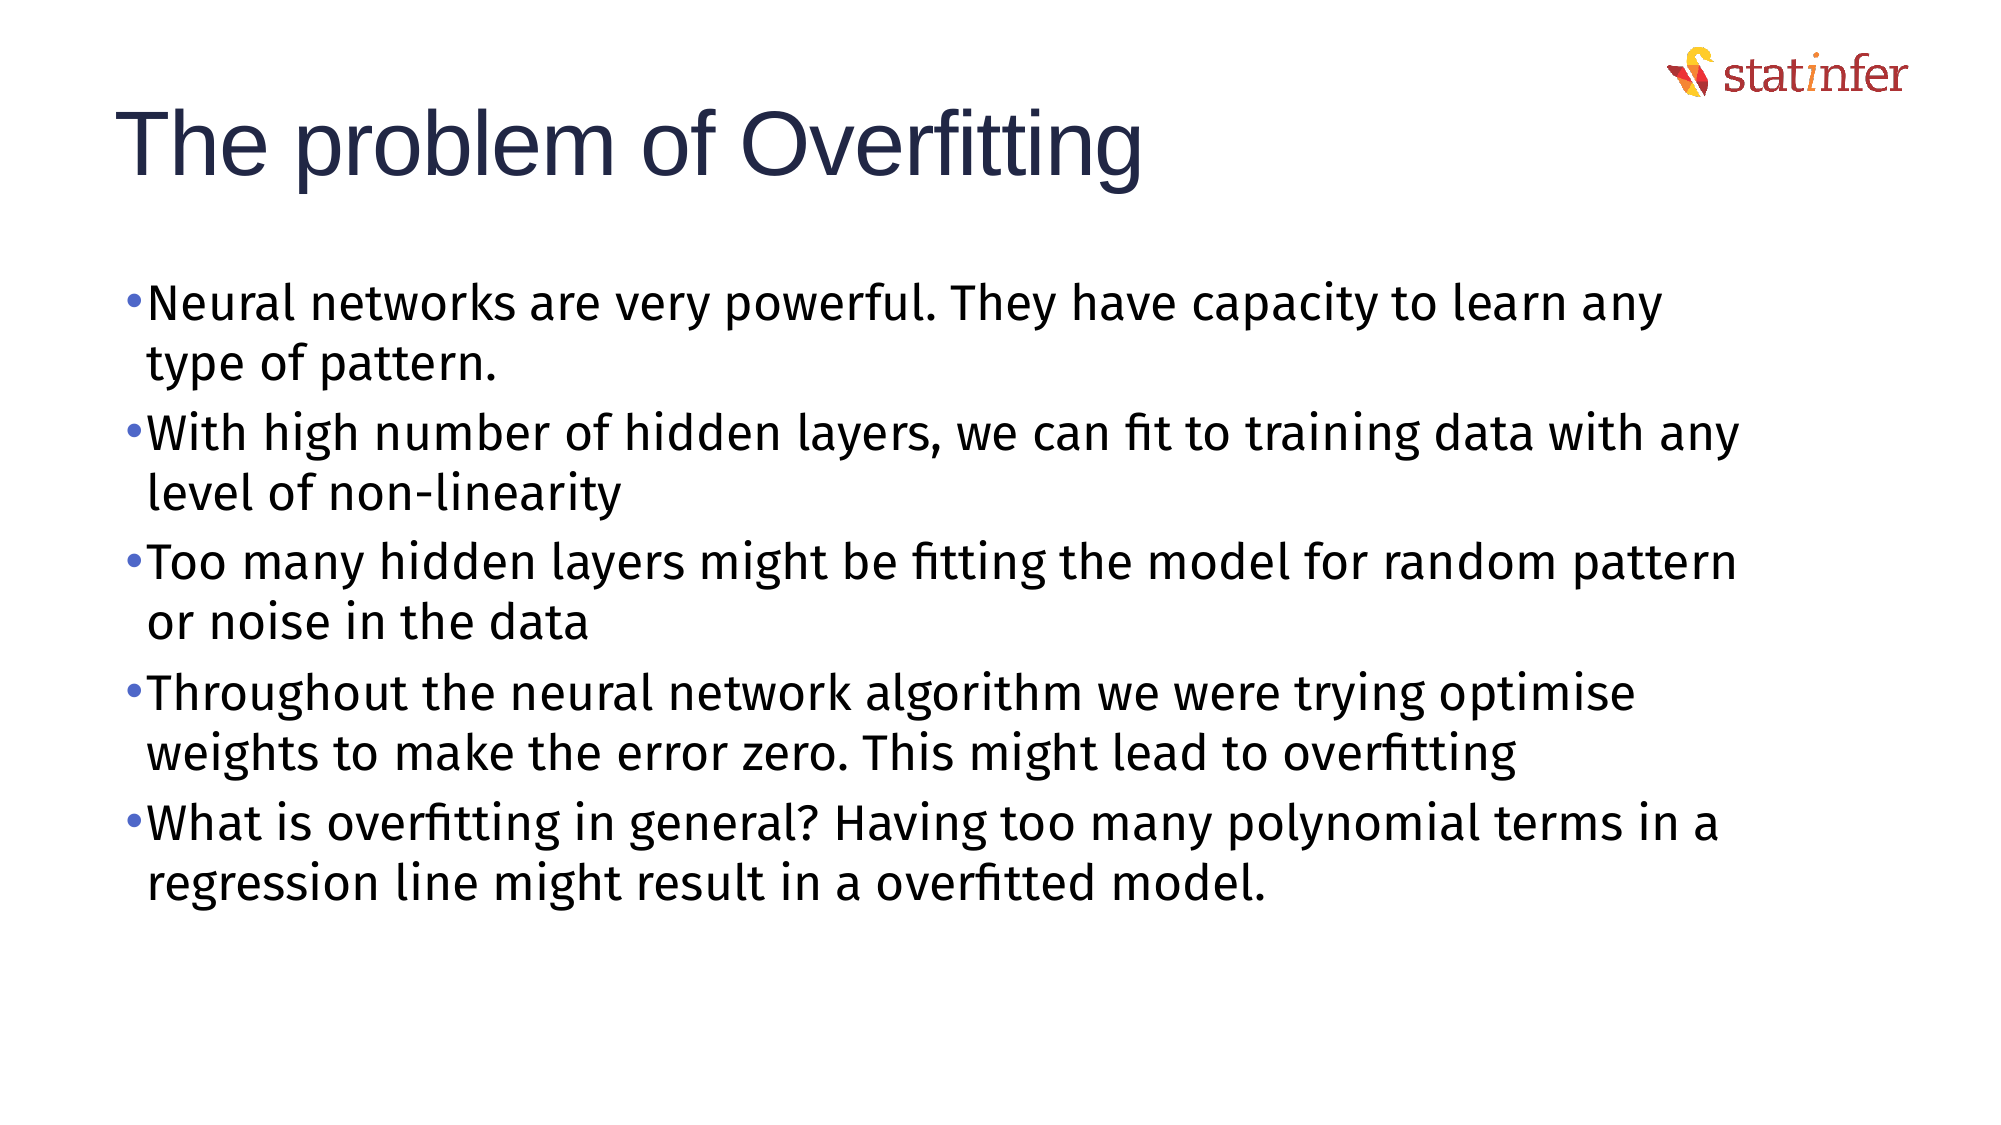

# The problem of Overfitting
Neural networks are very powerful. They have capacity to learn any type of pattern.
With high number of hidden layers, we can fit to training data with any level of non-linearity
Too many hidden layers might be fitting the model for random pattern or noise in the data
Throughout the neural network algorithm we were trying optimise weights to make the error zero. This might lead to overfitting
What is overfitting in general? Having too many polynomial terms in a regression line might result in a overfitted model.

9